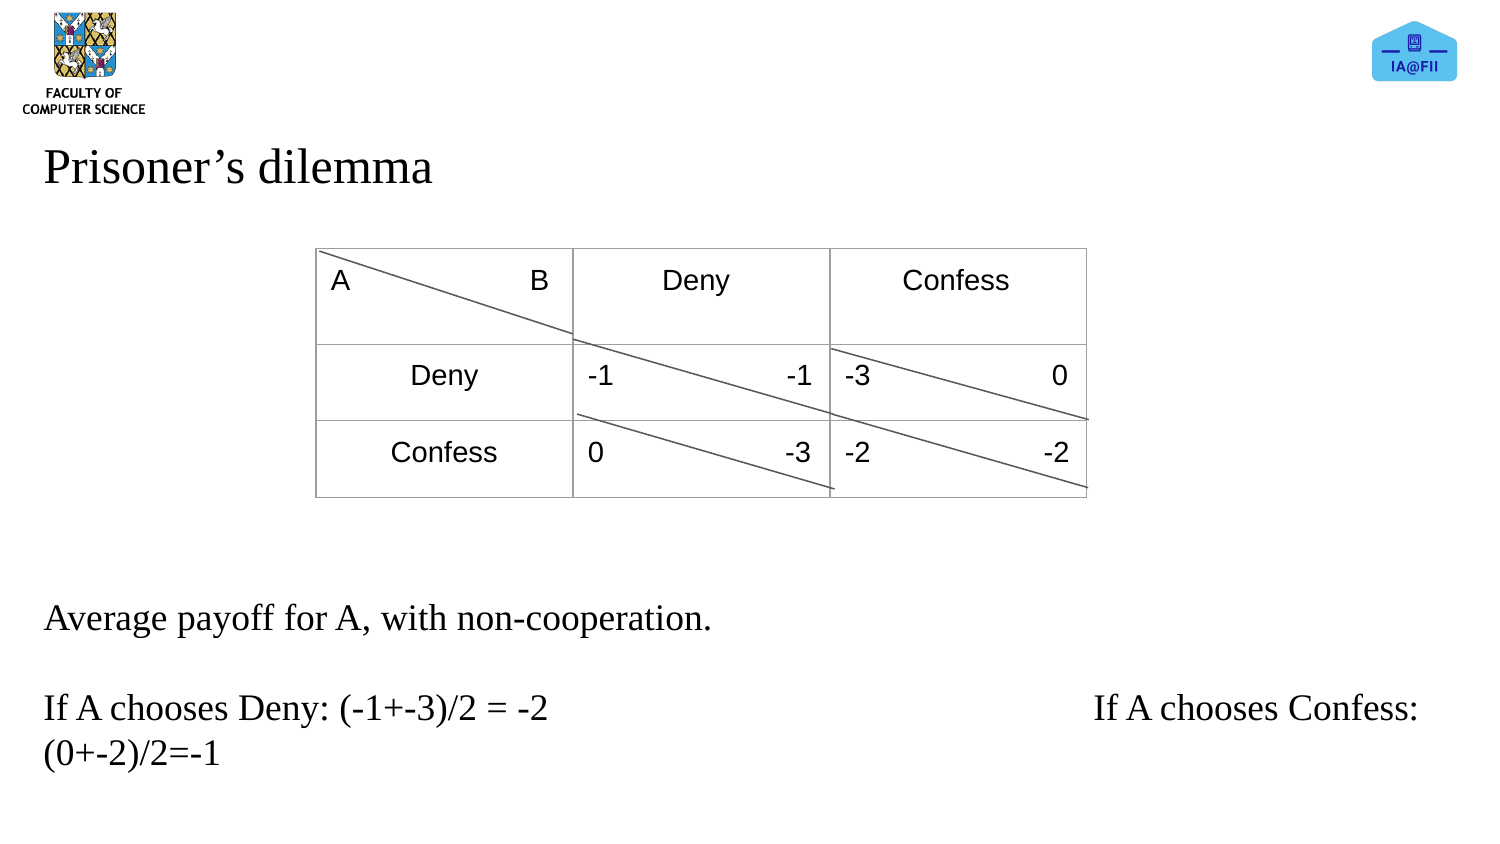

Prisoner’s dilemma

Average payoff for A, with non-cooperation.

If A chooses Deny: (-1+-3)/2 = -2 				If A chooses Confess: (0+-2)/2=-1

| A B | Deny | Confess |
| --- | --- | --- |
| Deny | -1 -1 | -3 0 |
| Confess | 0 -3 | -2 -2 |